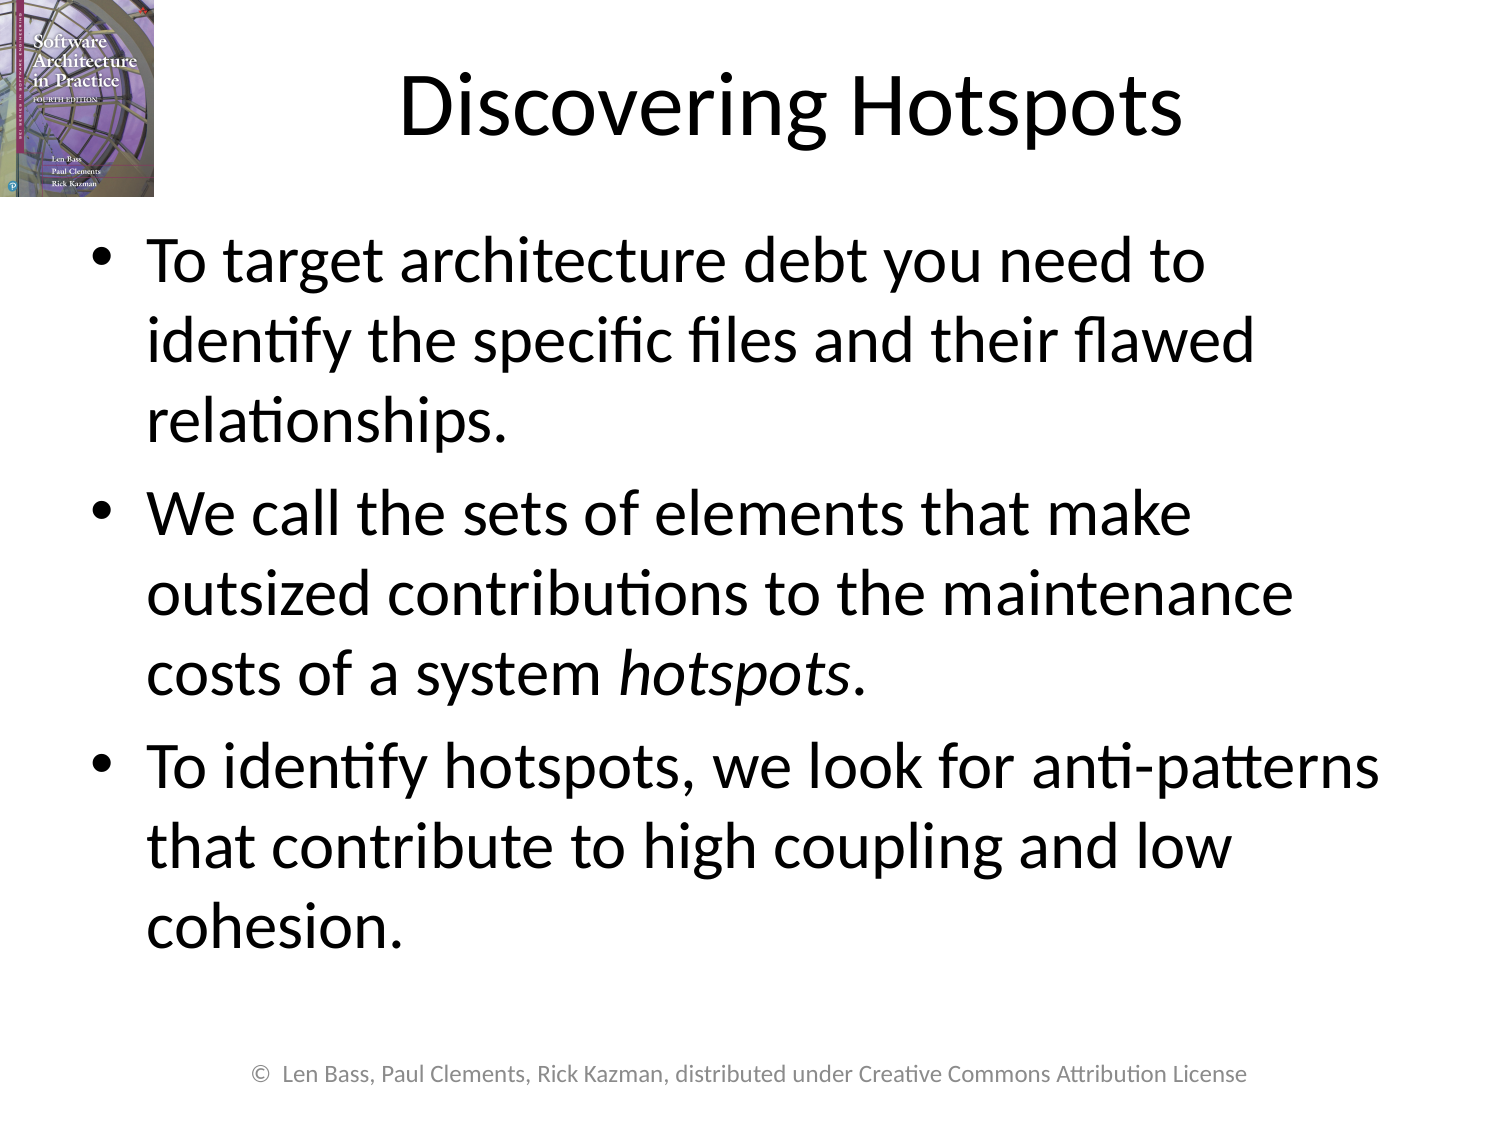

# Discovering Hotspots
To target architecture debt you need to identify the specific files and their flawed relationships.
We call the sets of elements that make outsized contributions to the maintenance costs of a system hotspots.
To identify hotspots, we look for anti-patterns that contribute to high coupling and low cohesion.

©  Len Bass, Paul Clements, Rick Kazman, distributed under Creative Commons Attribution License